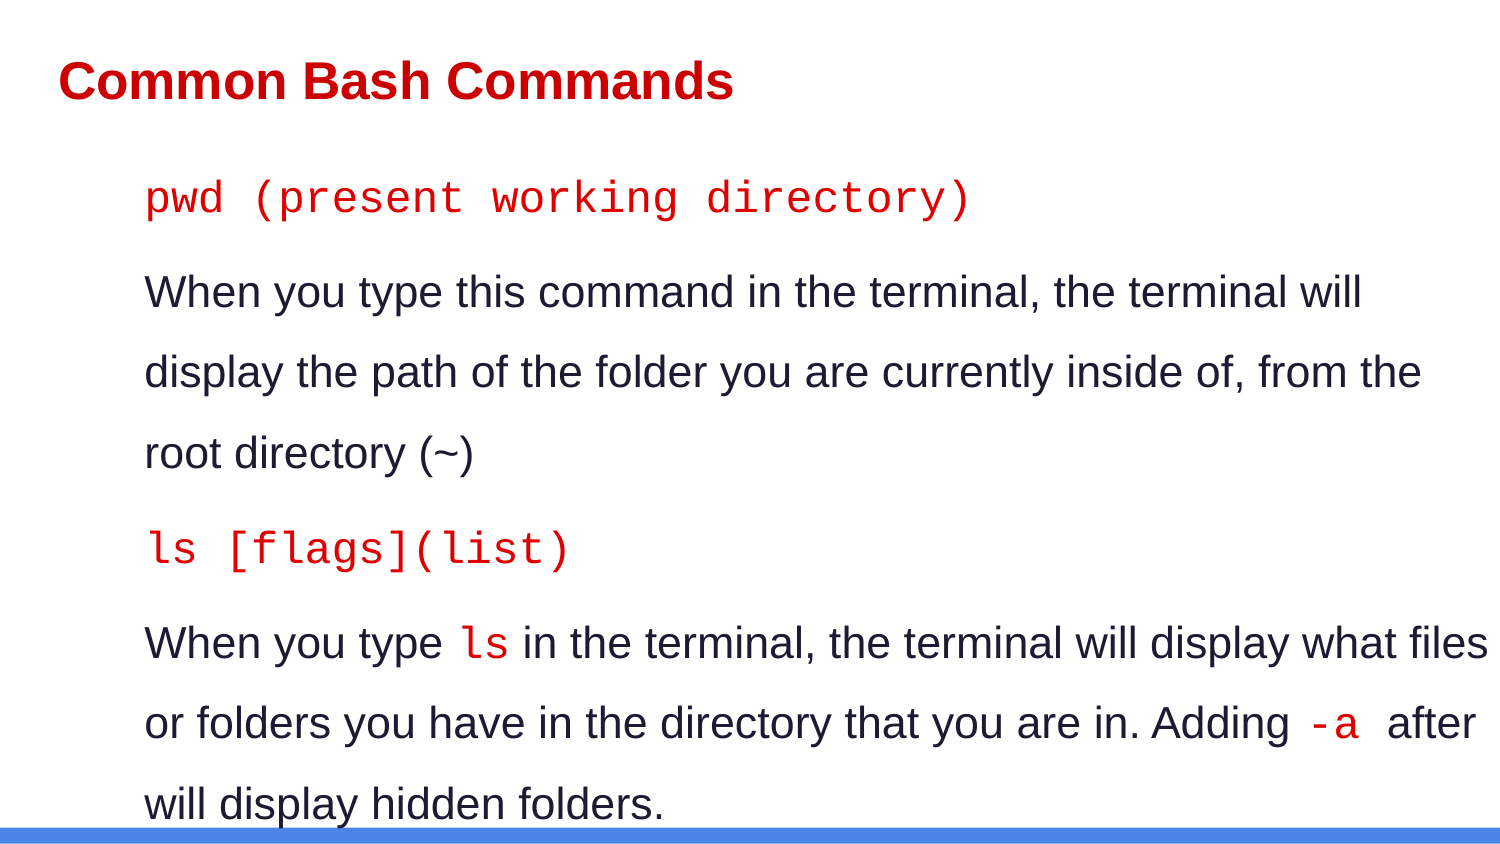

# Common Bash Commands
pwd (present working directory)
When you type this command in the terminal, the terminal will display the path of the folder you are currently inside of, from the root directory (~)
ls [flags](list)
When you type ls in the terminal, the terminal will display what files or folders you have in the directory that you are in. Adding -a after will display hidden folders.